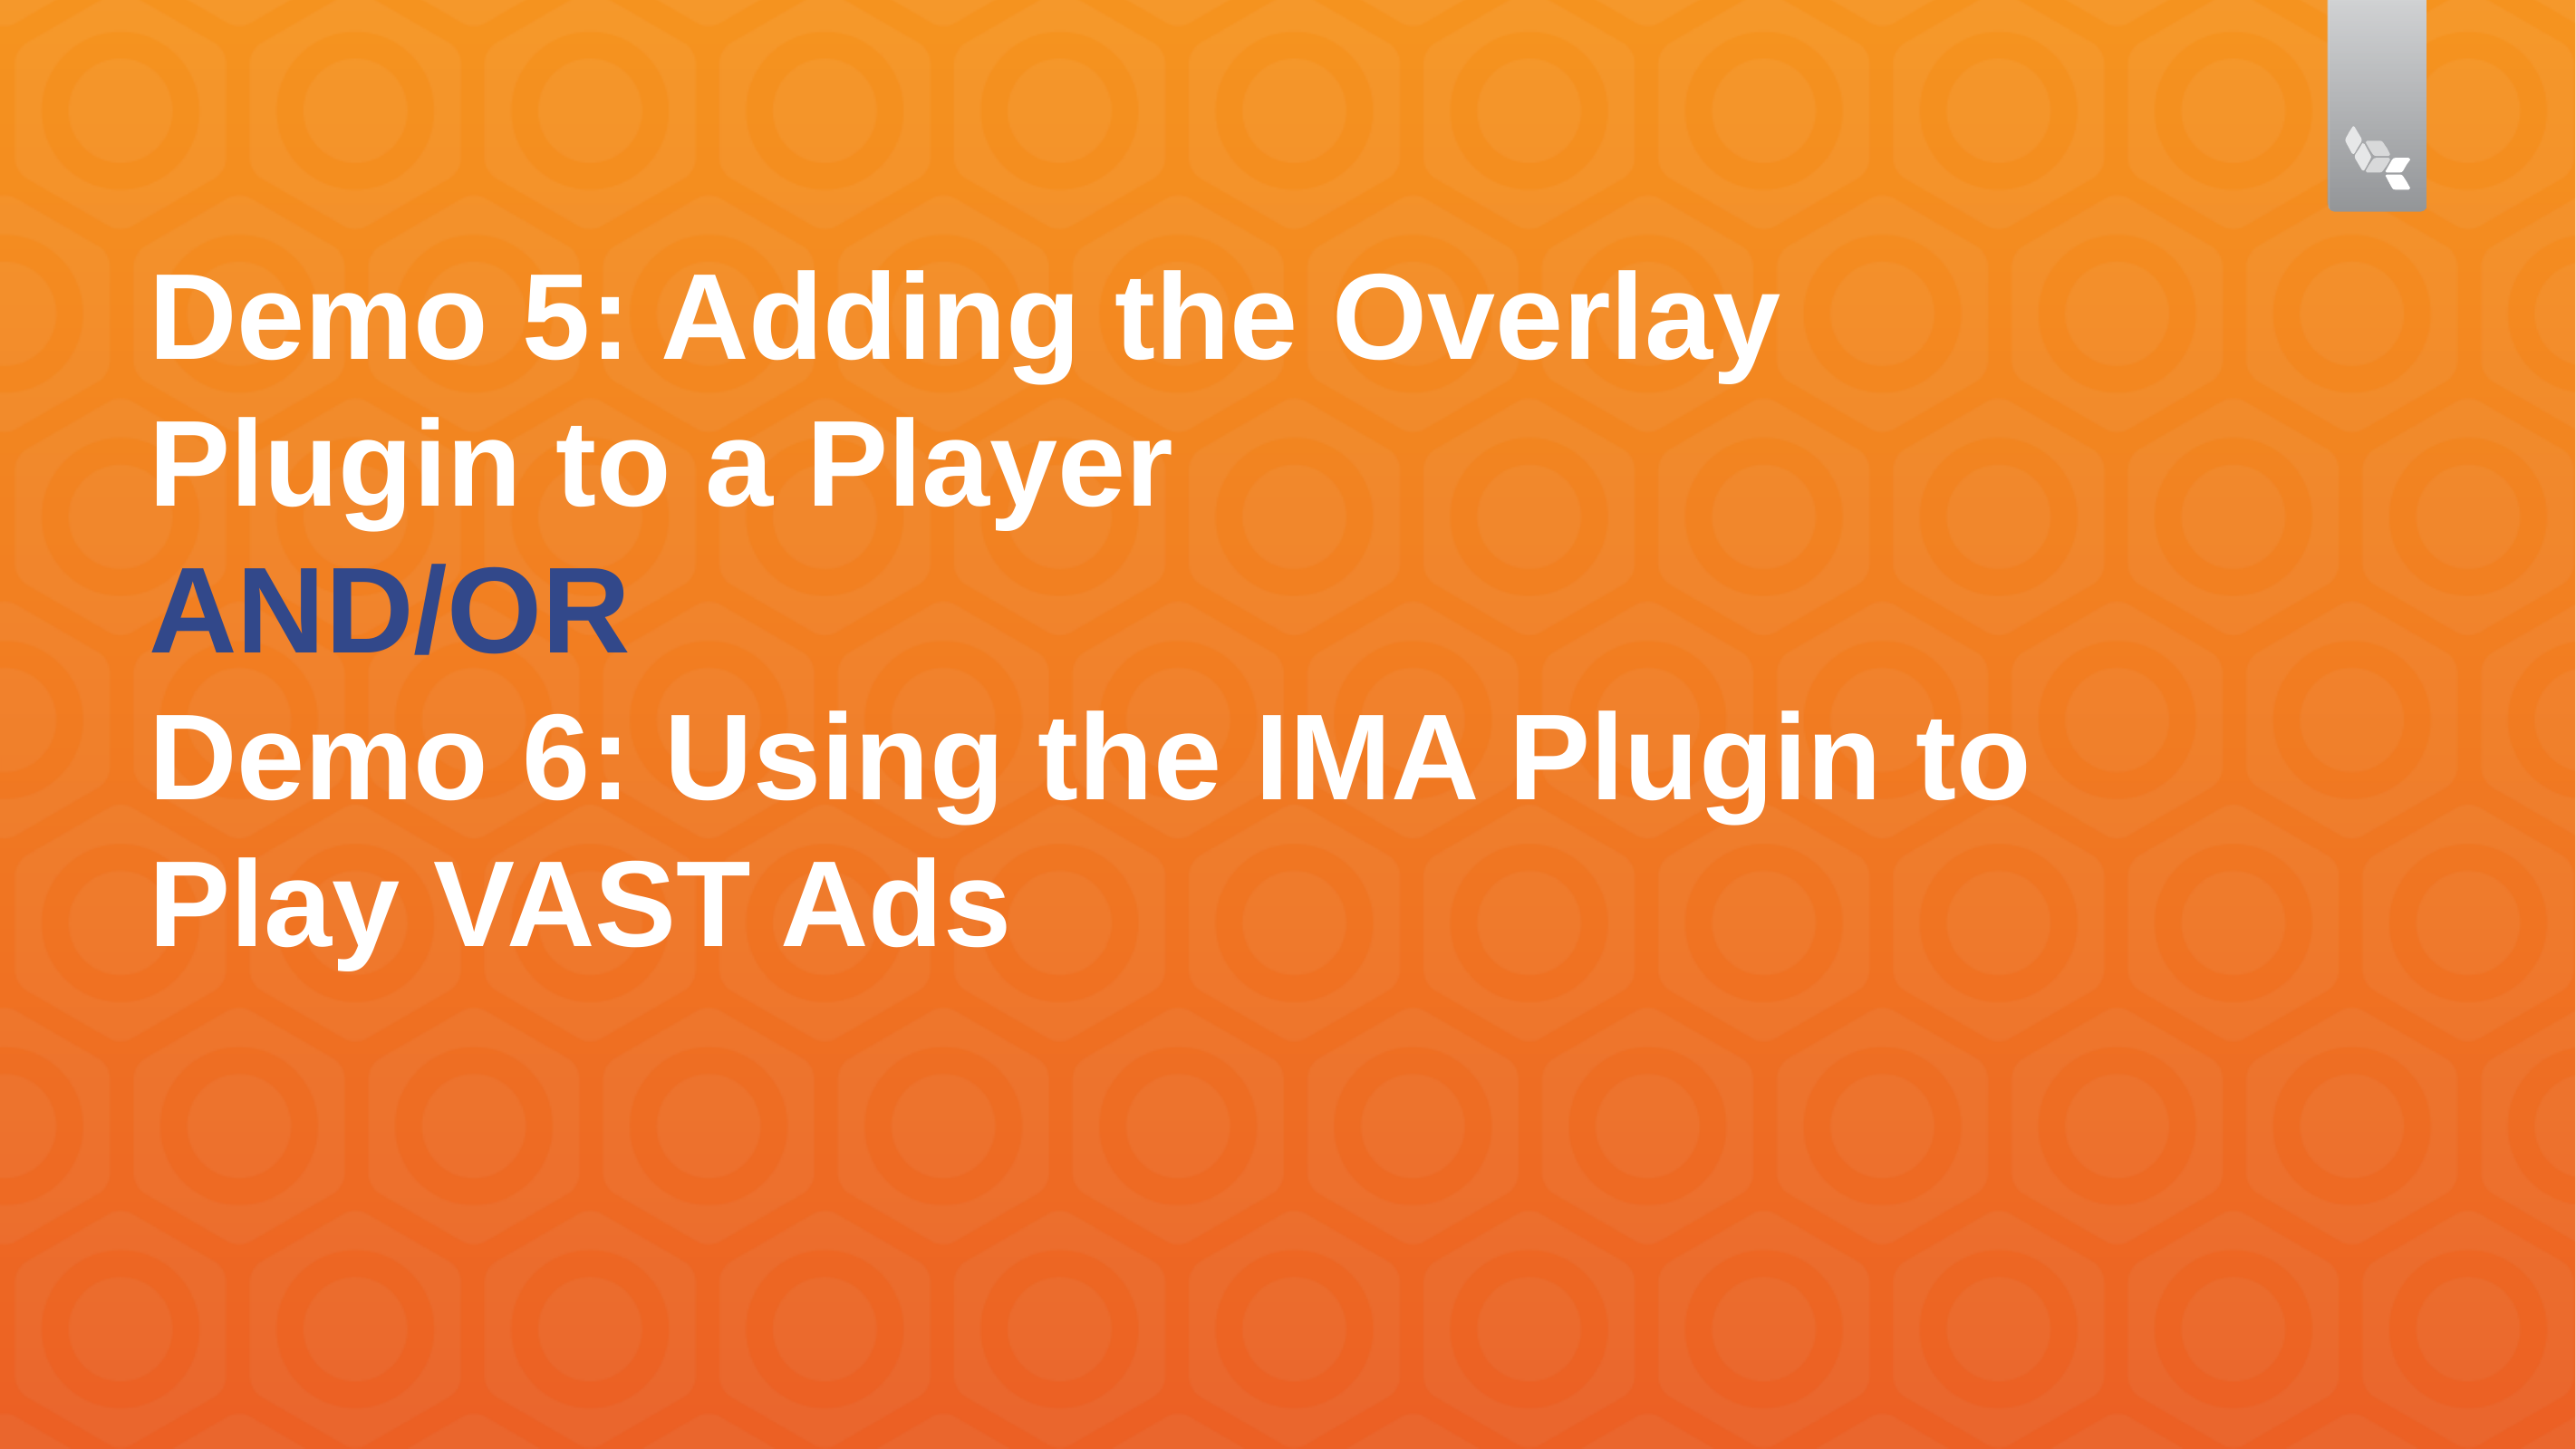

# Demo 5: Adding the Overlay Plugin to a Player AND/OR Demo 6: Using the IMA Plugin to Play VAST Ads